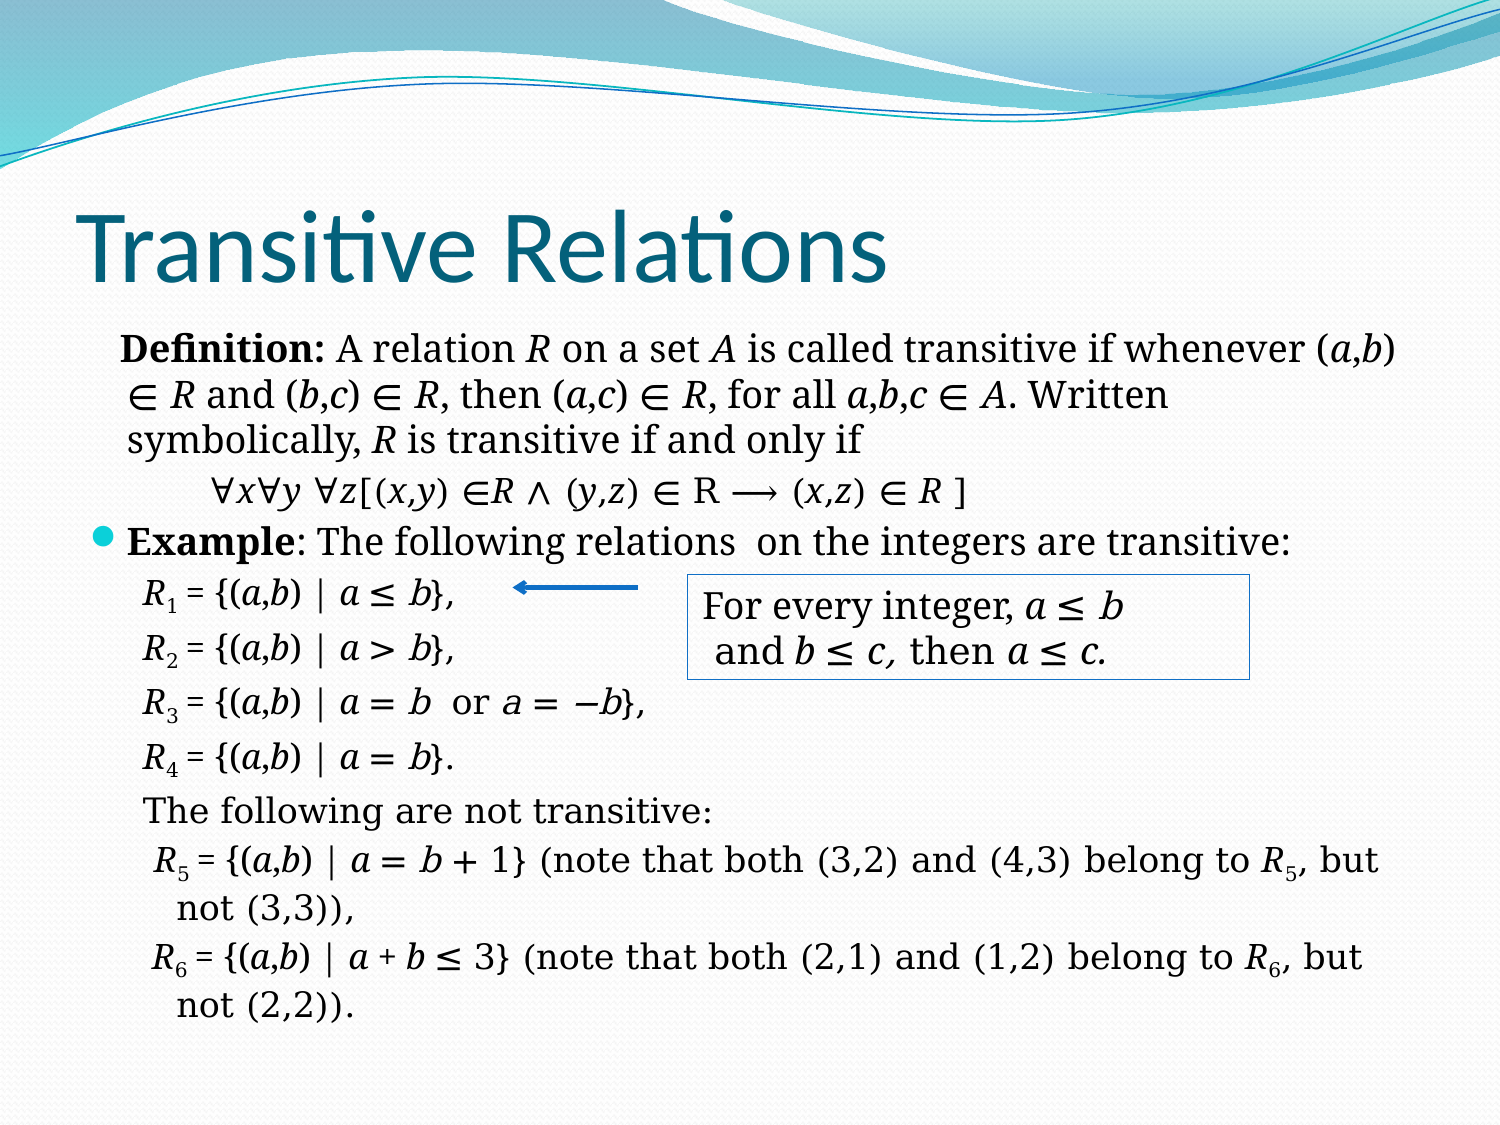

# Transitive Relations
   Definition: A relation R on a set A is called transitive if whenever (a,b) ∊ R and (b,c) ∊ R, then (a,c) ∊ R, for all a,b,c ∊ A. Written symbolically, R is transitive if and only if
      ∀x∀y ∀z[(x,y) ∊R ∧ (y,z) ∊ R ⟶ (x,z) ∊ R ]
Example: The following relations  on the integers are transitive:
R1 = {(a,b) | a ≤ b},
R2 = {(a,b) | a > b},
R3 = {(a,b) | a = b  or a = −b},
R4 = {(a,b) | a = b}.
The following are not transitive:
 R5 = {(a,b) | a = b + 1} (note that both (3,2) and (4,3) belong to R5, but not (3,3)),
 R6 = {(a,b) | a + b ≤ 3} (note that both (2,1) and (1,2) belong to R6, but not (2,2)).

For every integer, a ≤ b
 and b ≤ c, then a ≤ c.